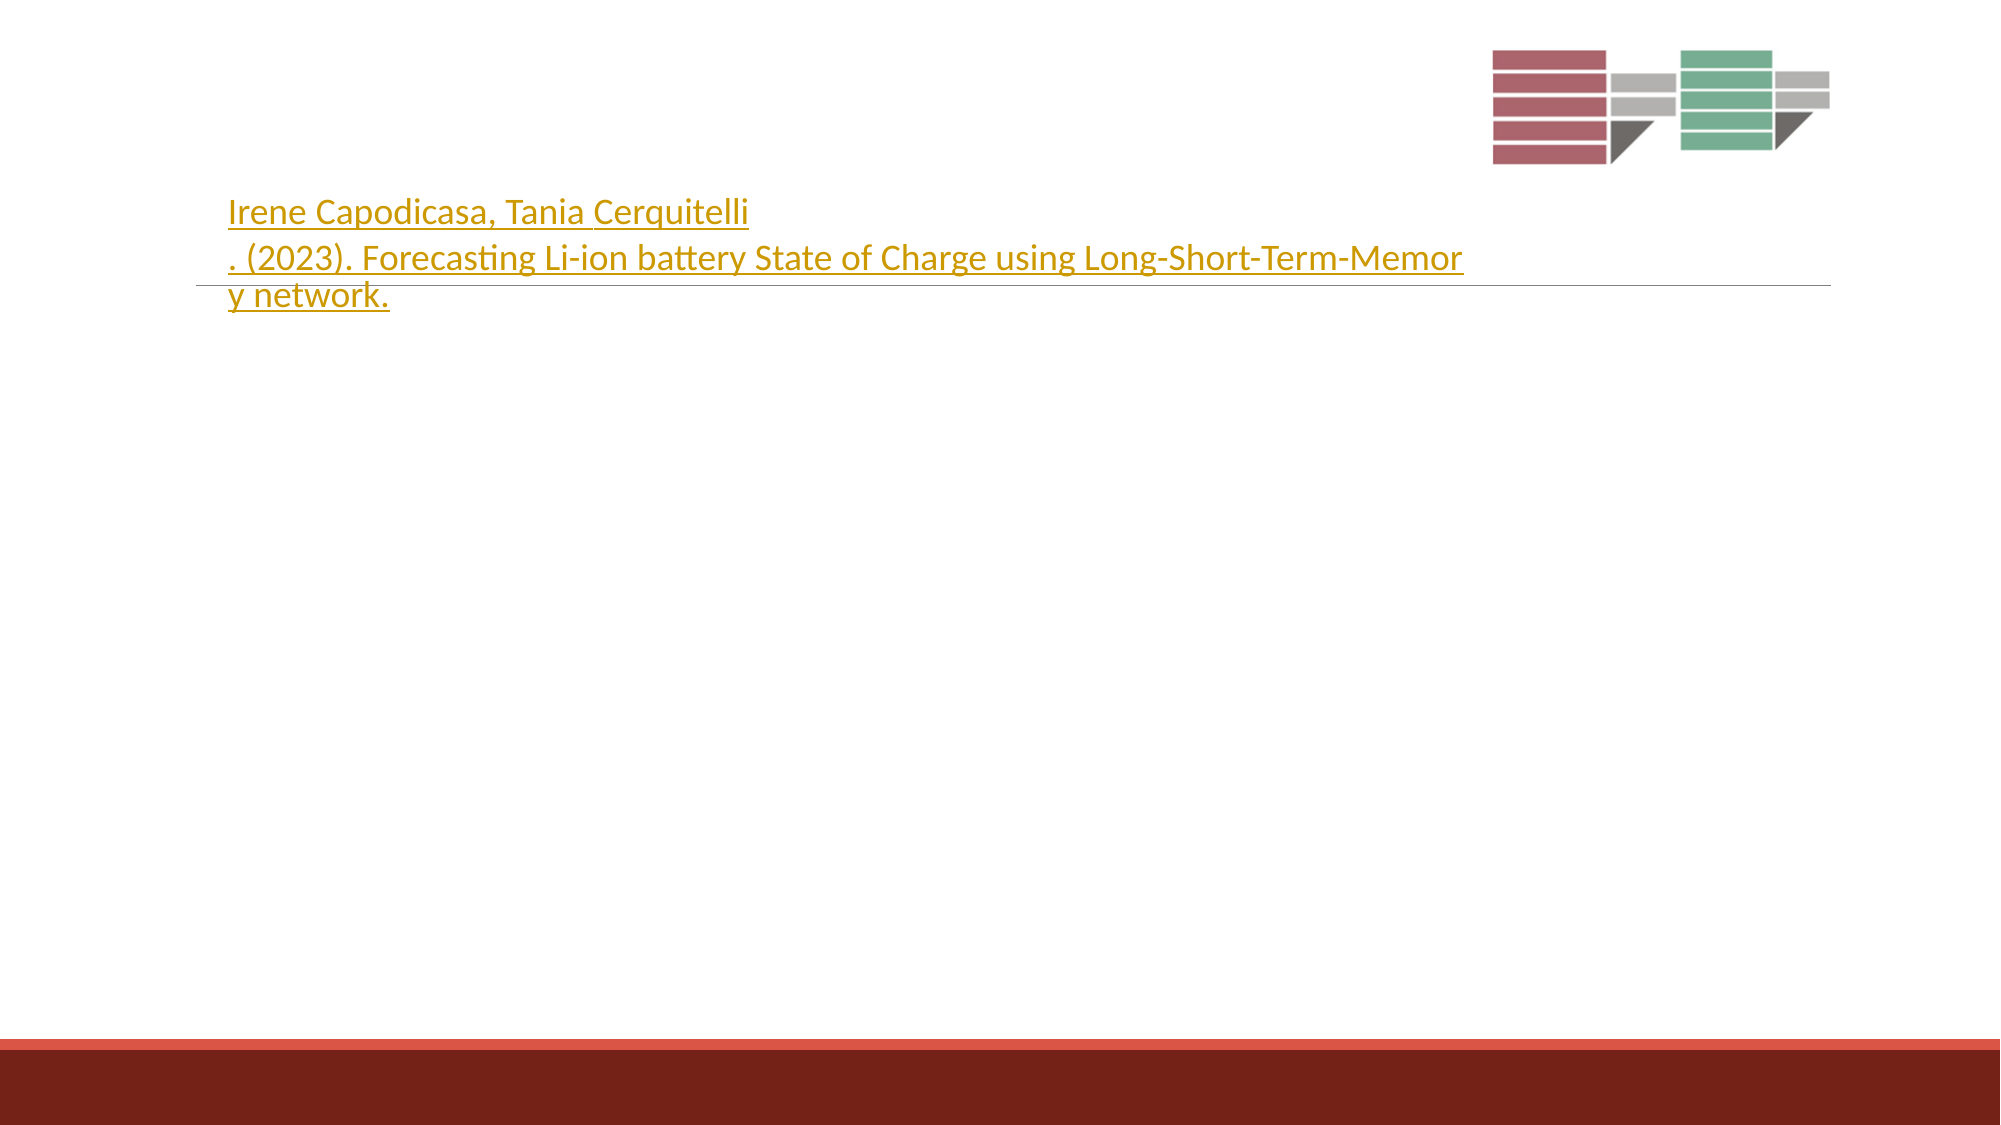

# Irene Capodicasa, Tania Cerquitelli. (2023). Forecasting Li-ion battery State of Charge using Long-Short-Term-Memory network.